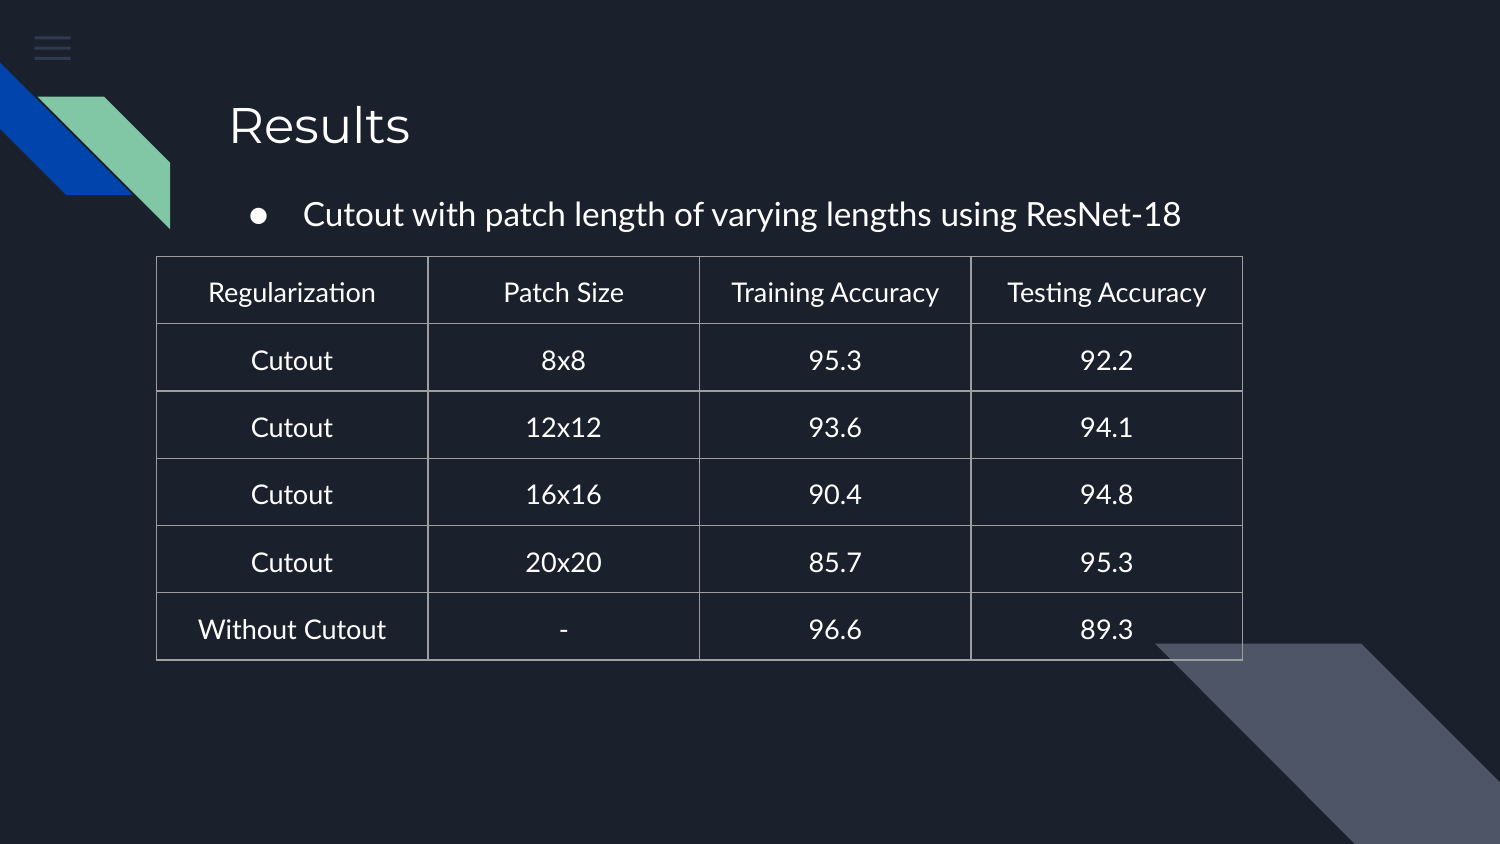

# Results
Cutout with patch length of varying lengths using ResNet-18

| Regularization | Patch Size | Training Accuracy | Testing Accuracy |
| --- | --- | --- | --- |
| Cutout | 8x8 | 95.3 | 92.2 |
| Cutout | 12x12 | 93.6 | 94.1 |
| Cutout | 16x16 | 90.4 | 94.8 |
| Cutout | 20x20 | 85.7 | 95.3 |
| Without Cutout | - | 96.6 | 89.3 |